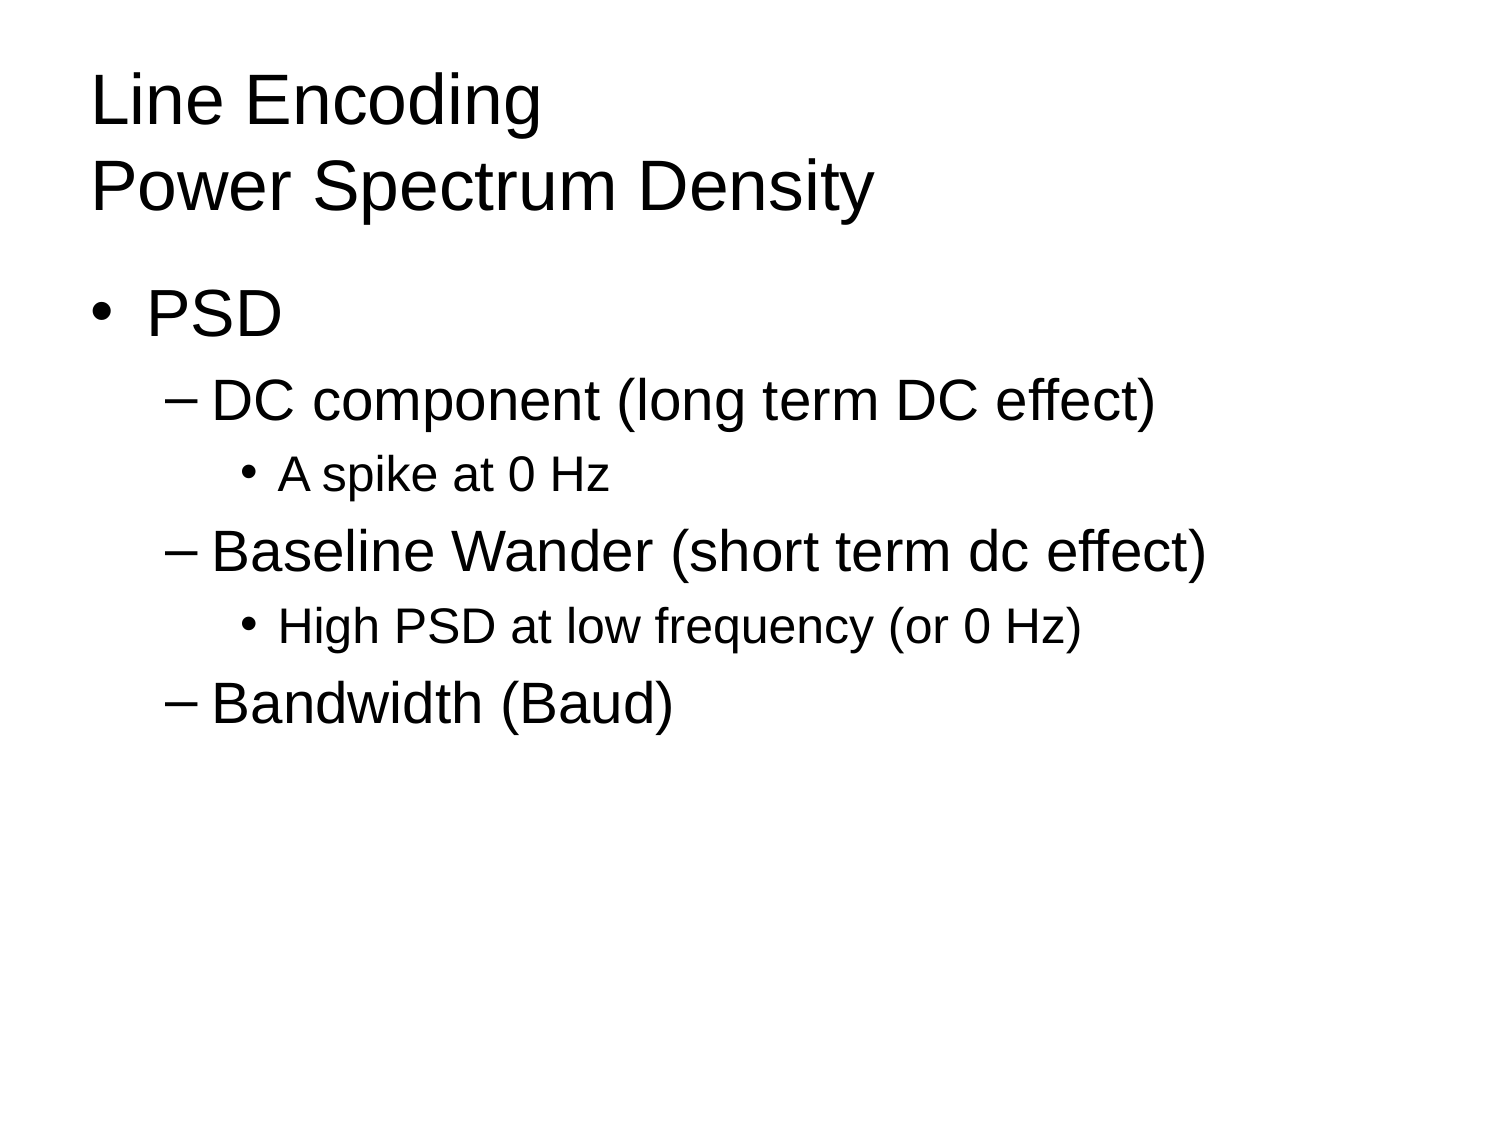

# Line Encoding Power Spectrum Density
PSD
DC component (long term DC effect)
A spike at 0 Hz
Baseline Wander (short term dc effect)
High PSD at low frequency (or 0 Hz)
Bandwidth (Baud)